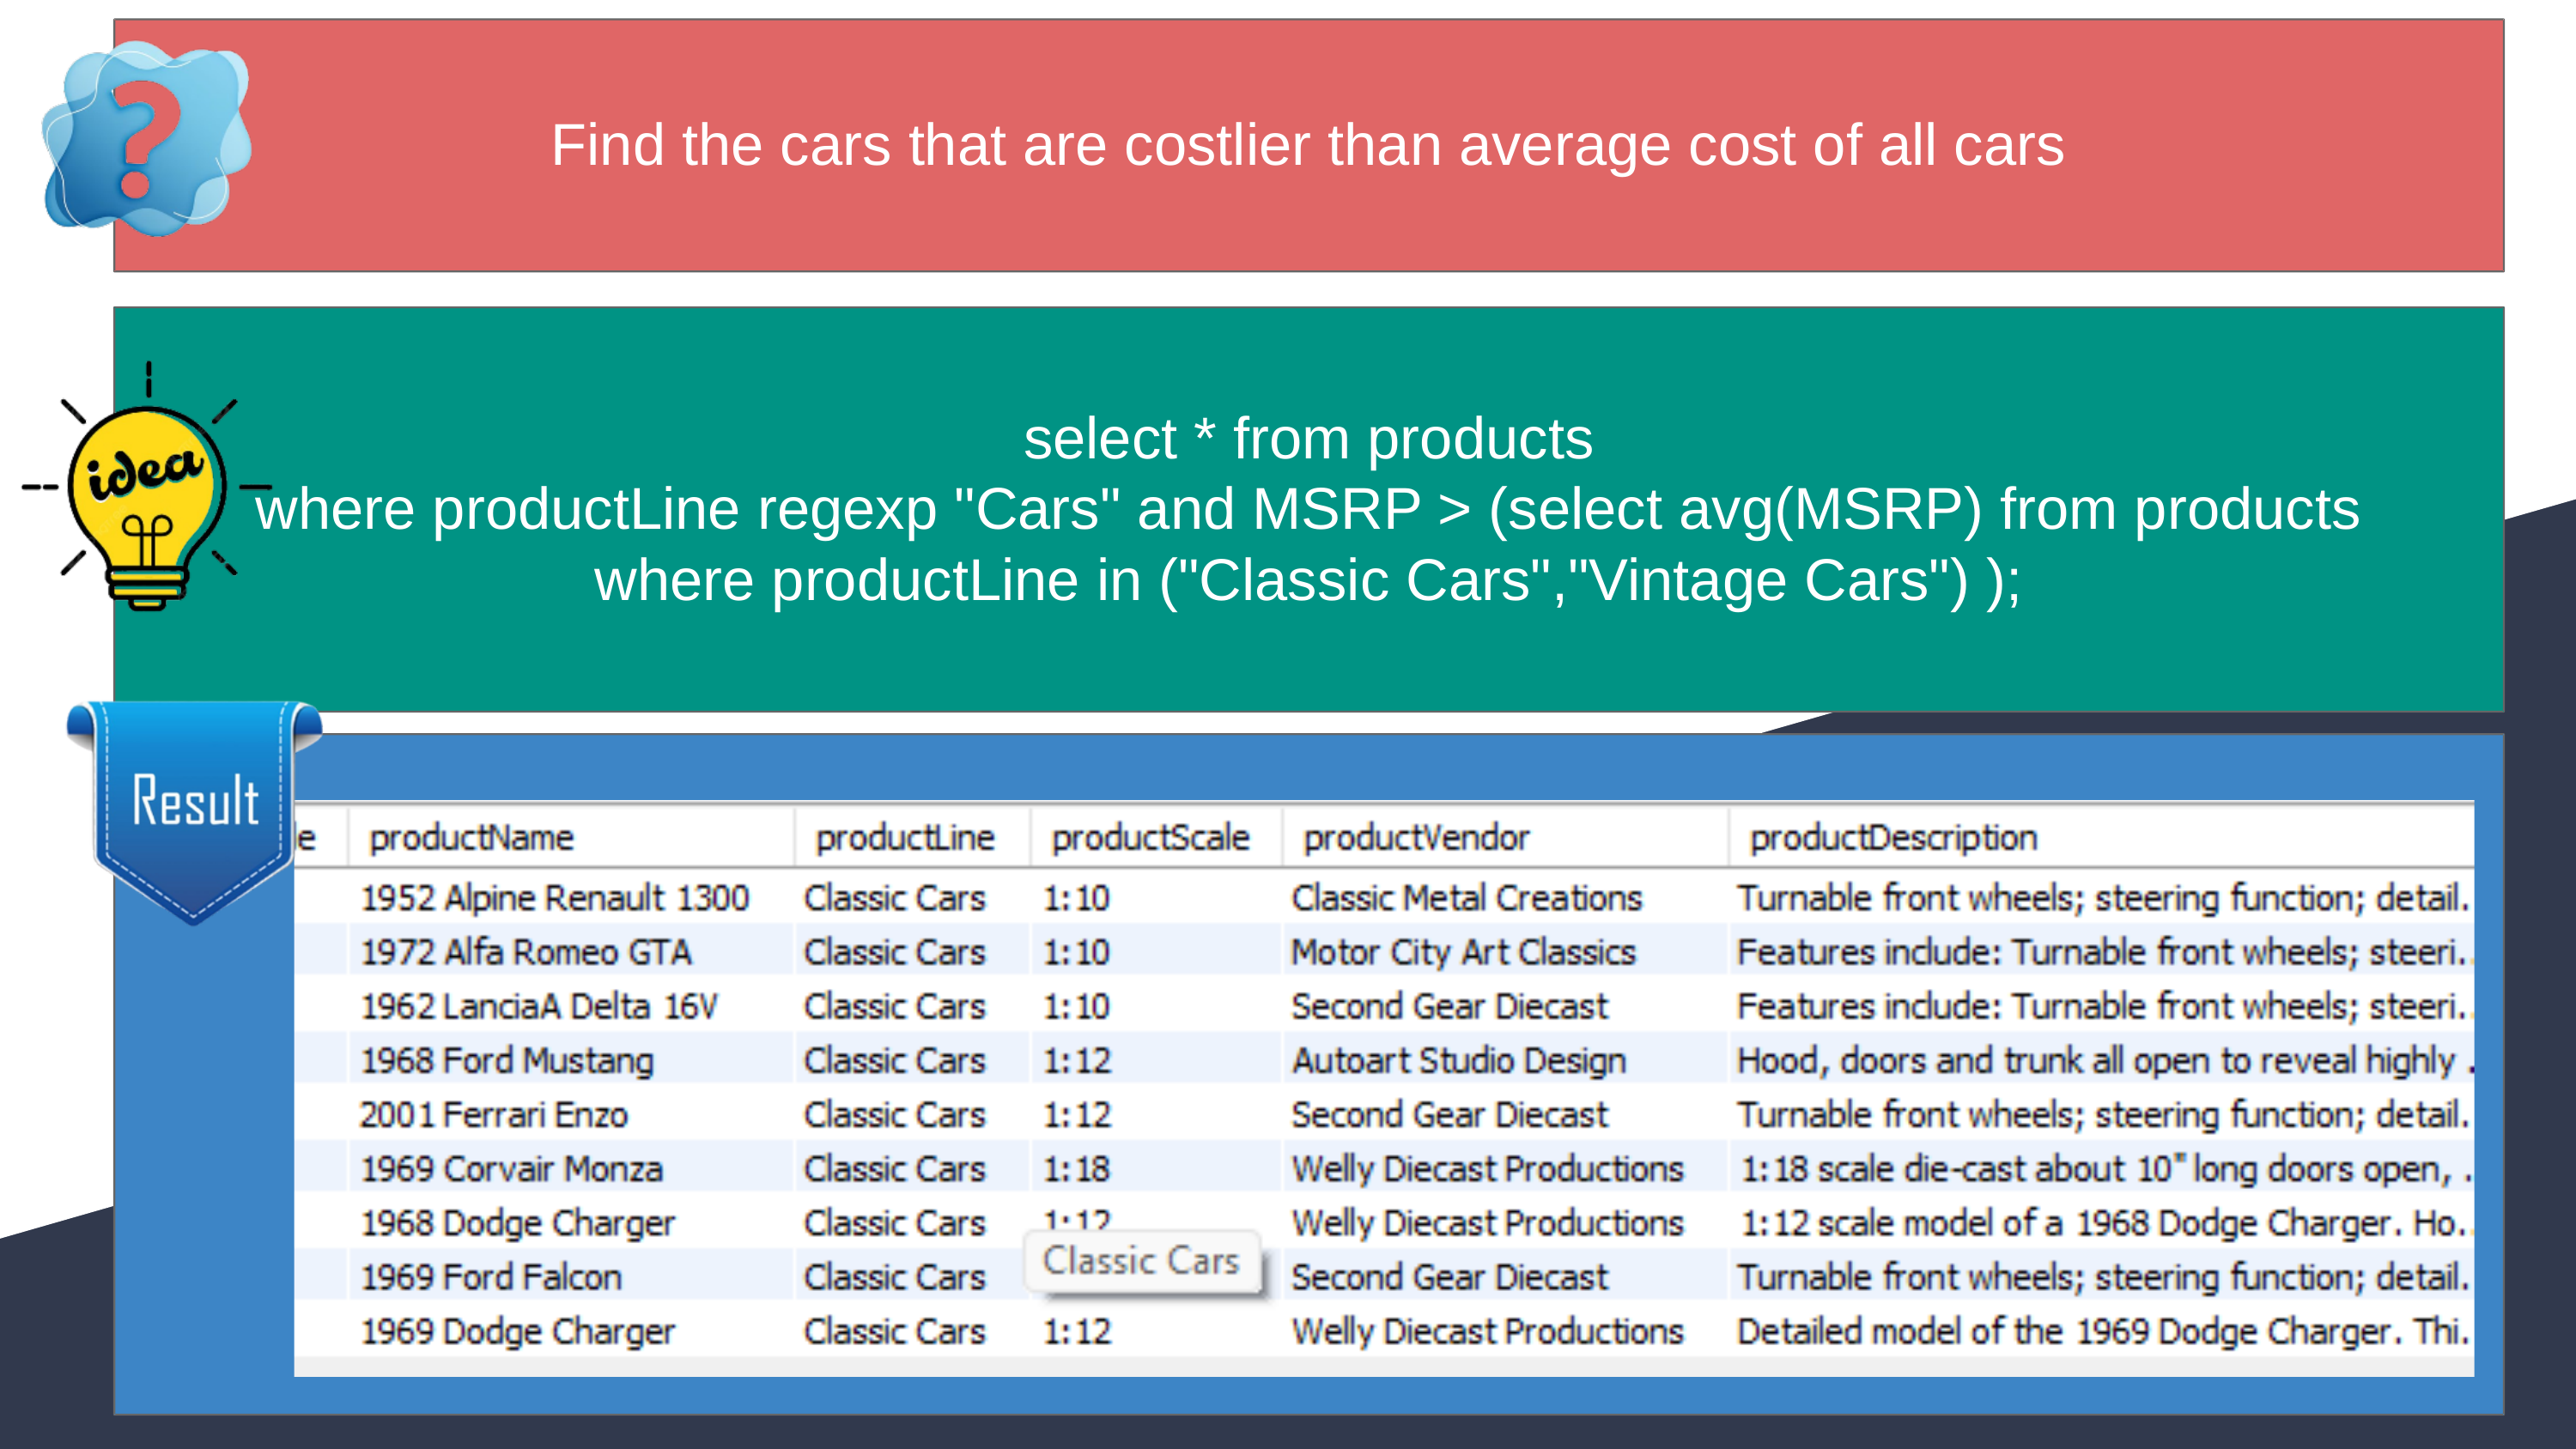

Find the cars that are costlier than average cost of all cars

select * from products
where productLine regexp "Cars" and MSRP > (select avg(MSRP) from products
where productLine in ("Classic Cars","Vintage Cars") );